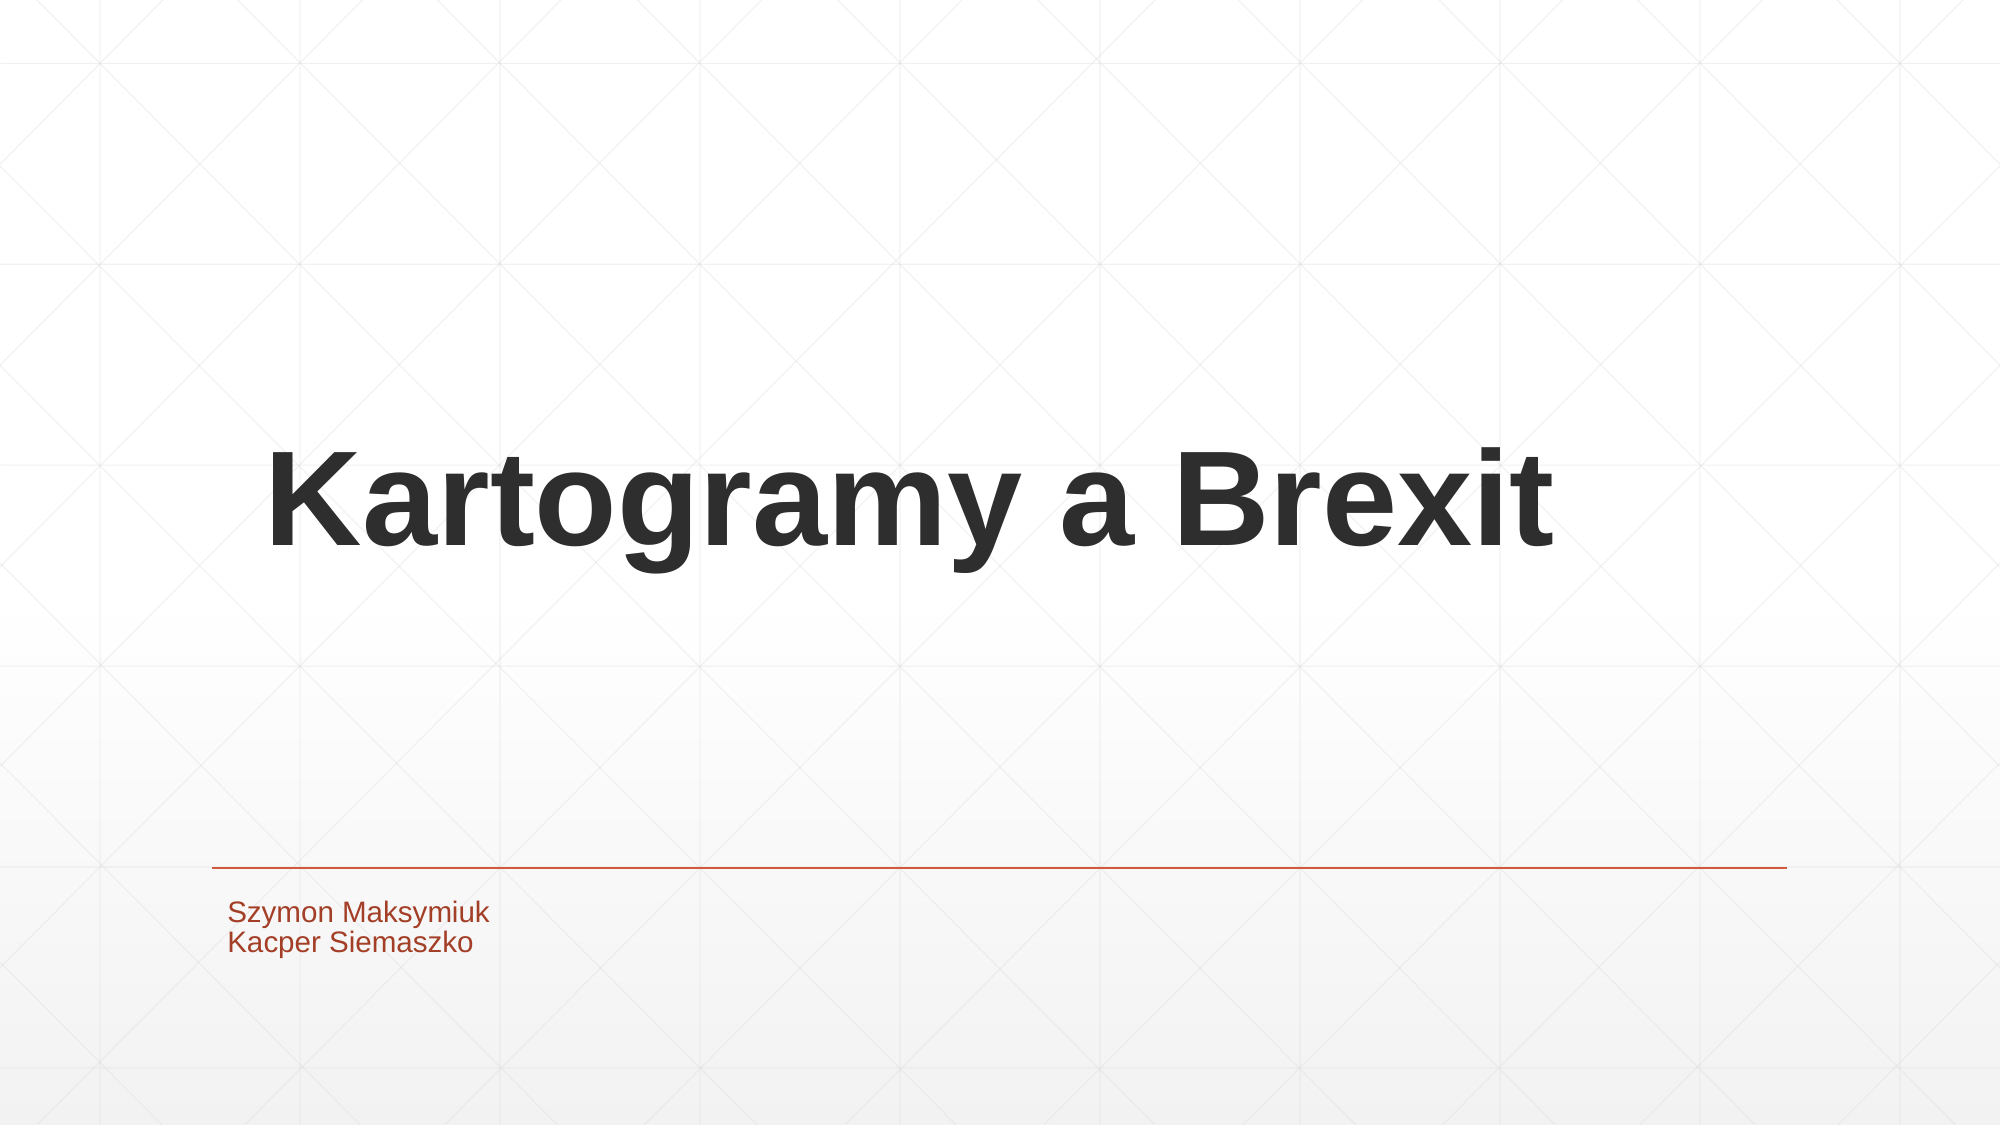

# Kartogramy a Brexit
Szymon Maksymiuk
Kacper Siemaszko